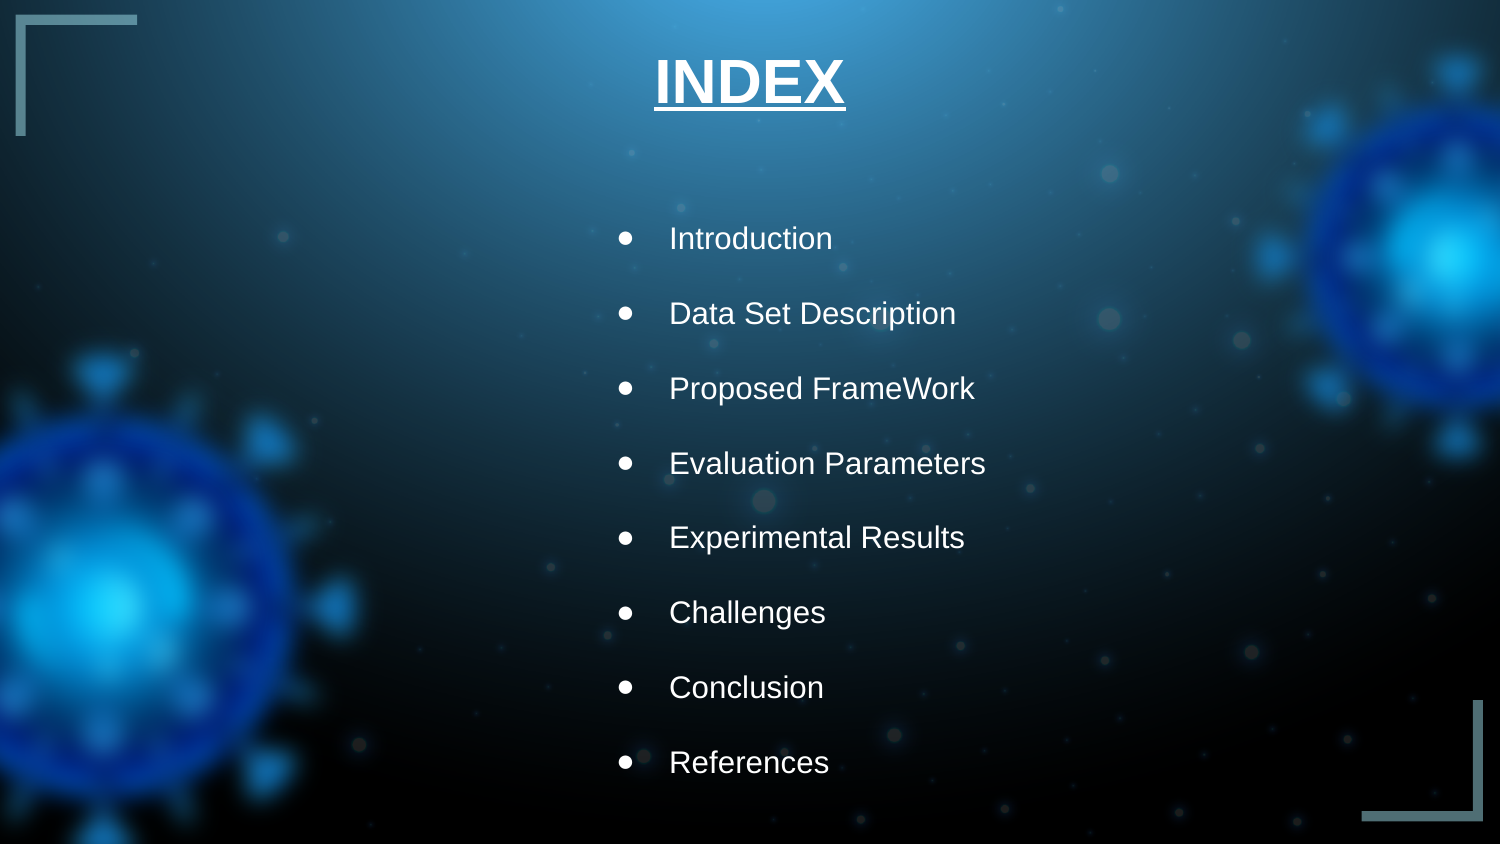

# INDEX
Introduction
Data Set Description
Proposed FrameWork
Evaluation Parameters
Experimental Results
Challenges
Conclusion
References